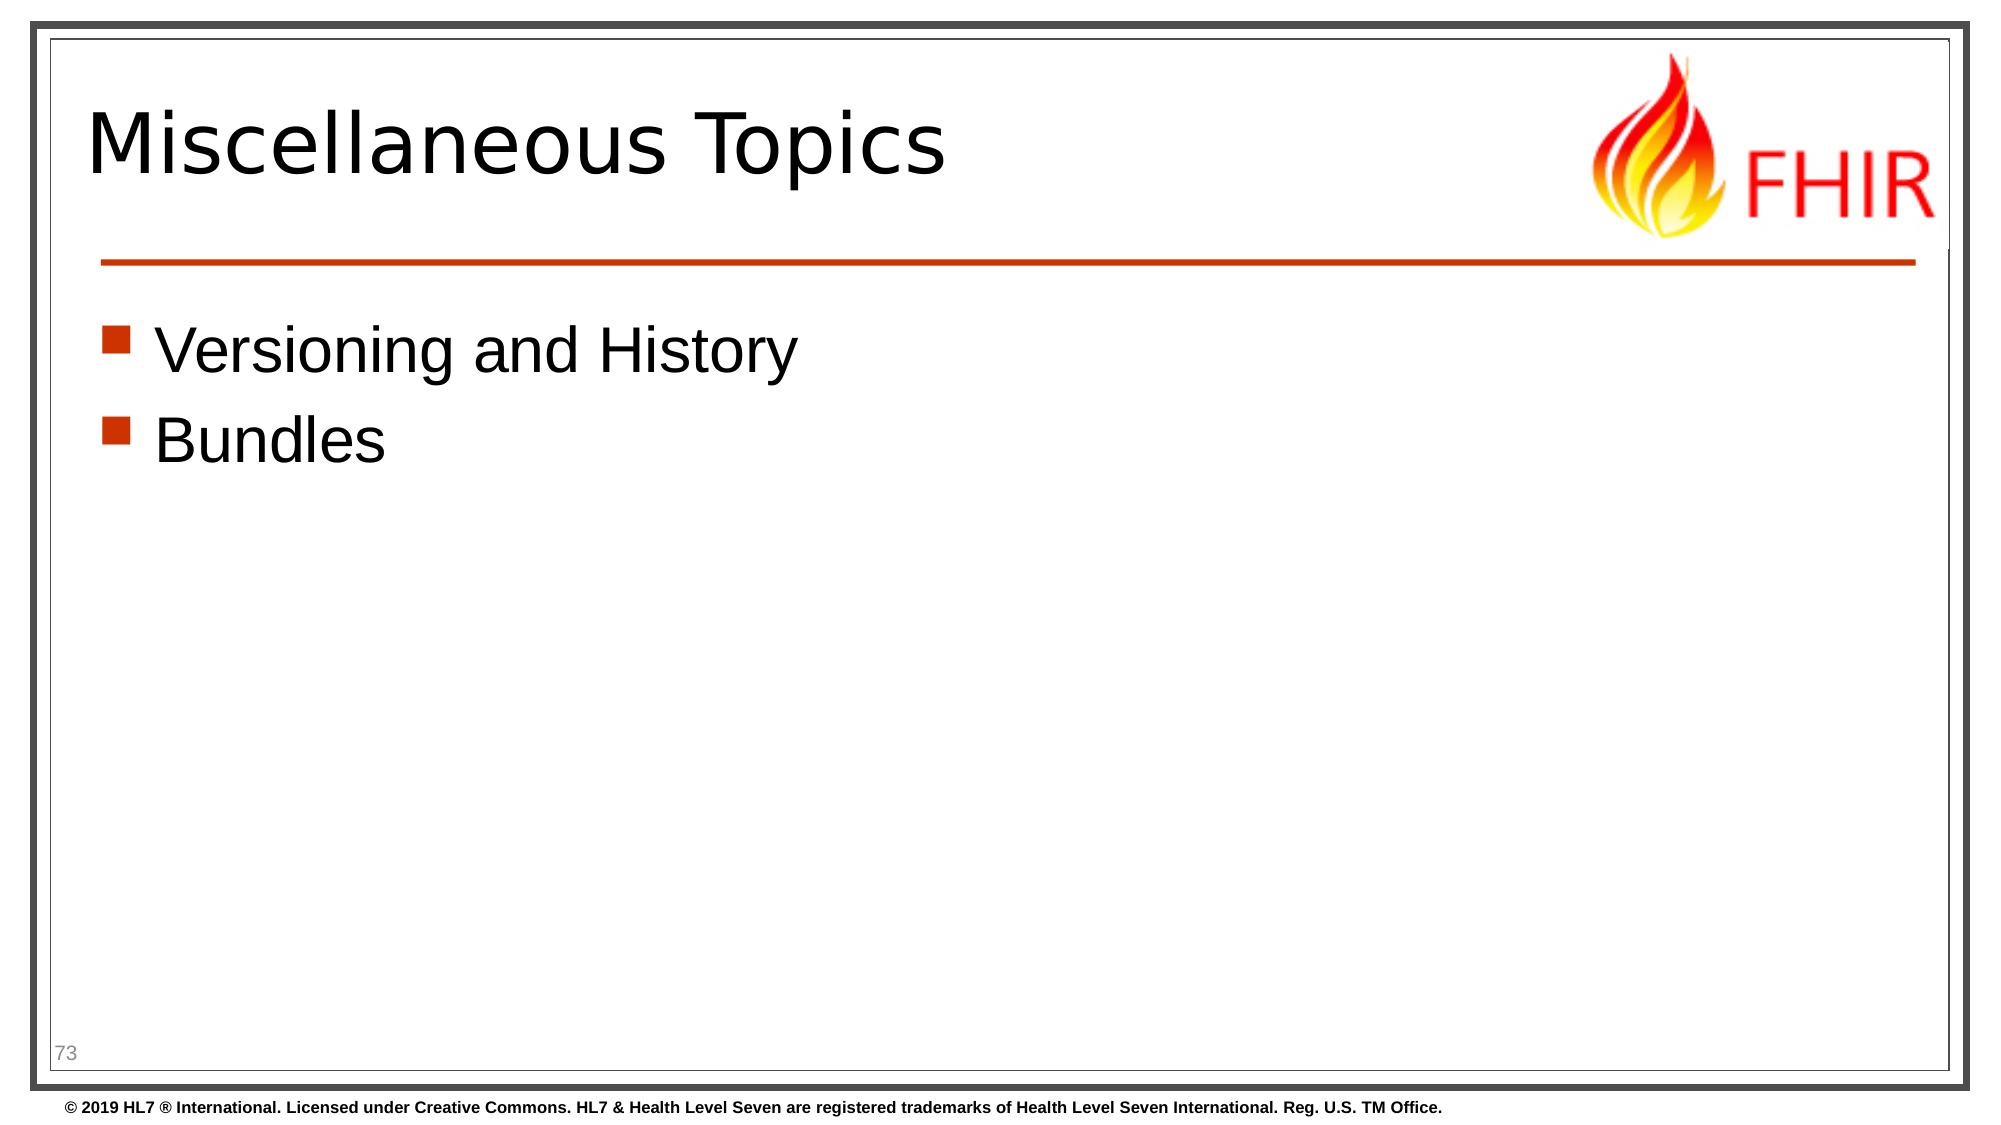

# Miscellaneous Topics
Versioning and History
Bundles

73